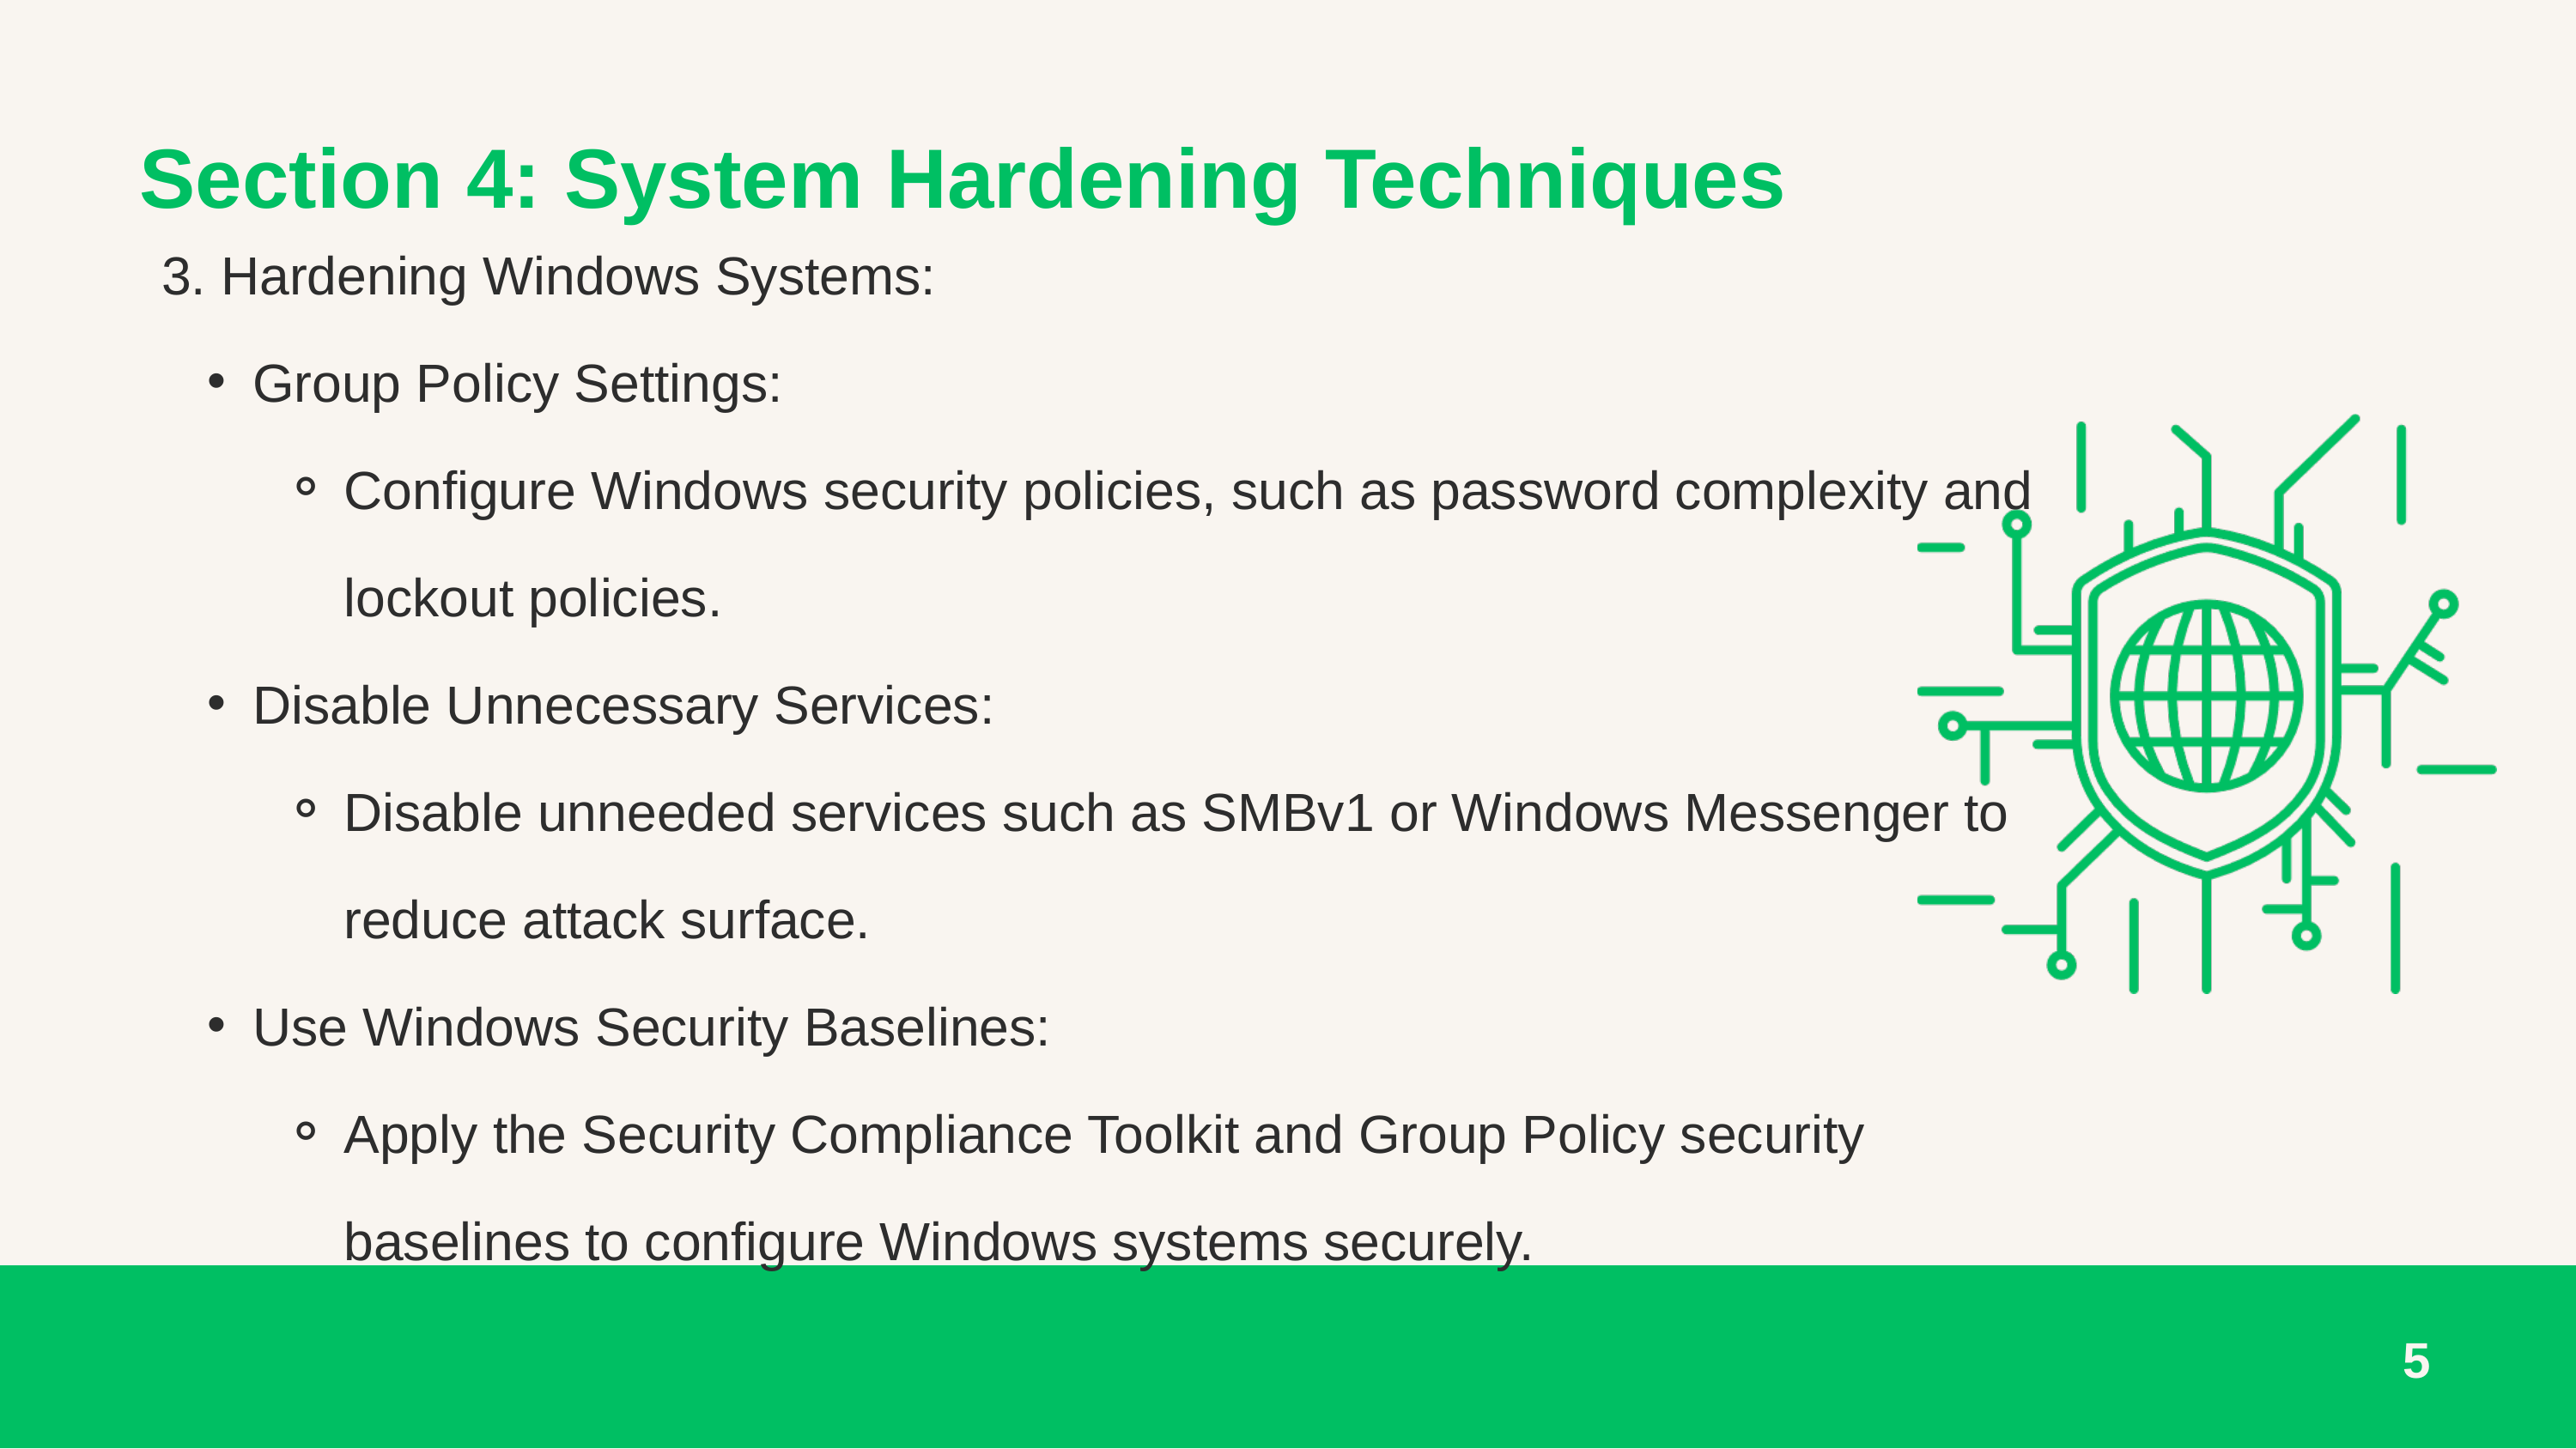

Section 4: System Hardening Techniques
3. Hardening Windows Systems:
Group Policy Settings:
Configure Windows security policies, such as password complexity and lockout policies.
Disable Unnecessary Services:
Disable unneeded services such as SMBv1 or Windows Messenger to reduce attack surface.
Use Windows Security Baselines:
Apply the Security Compliance Toolkit and Group Policy security baselines to configure Windows systems securely.

5